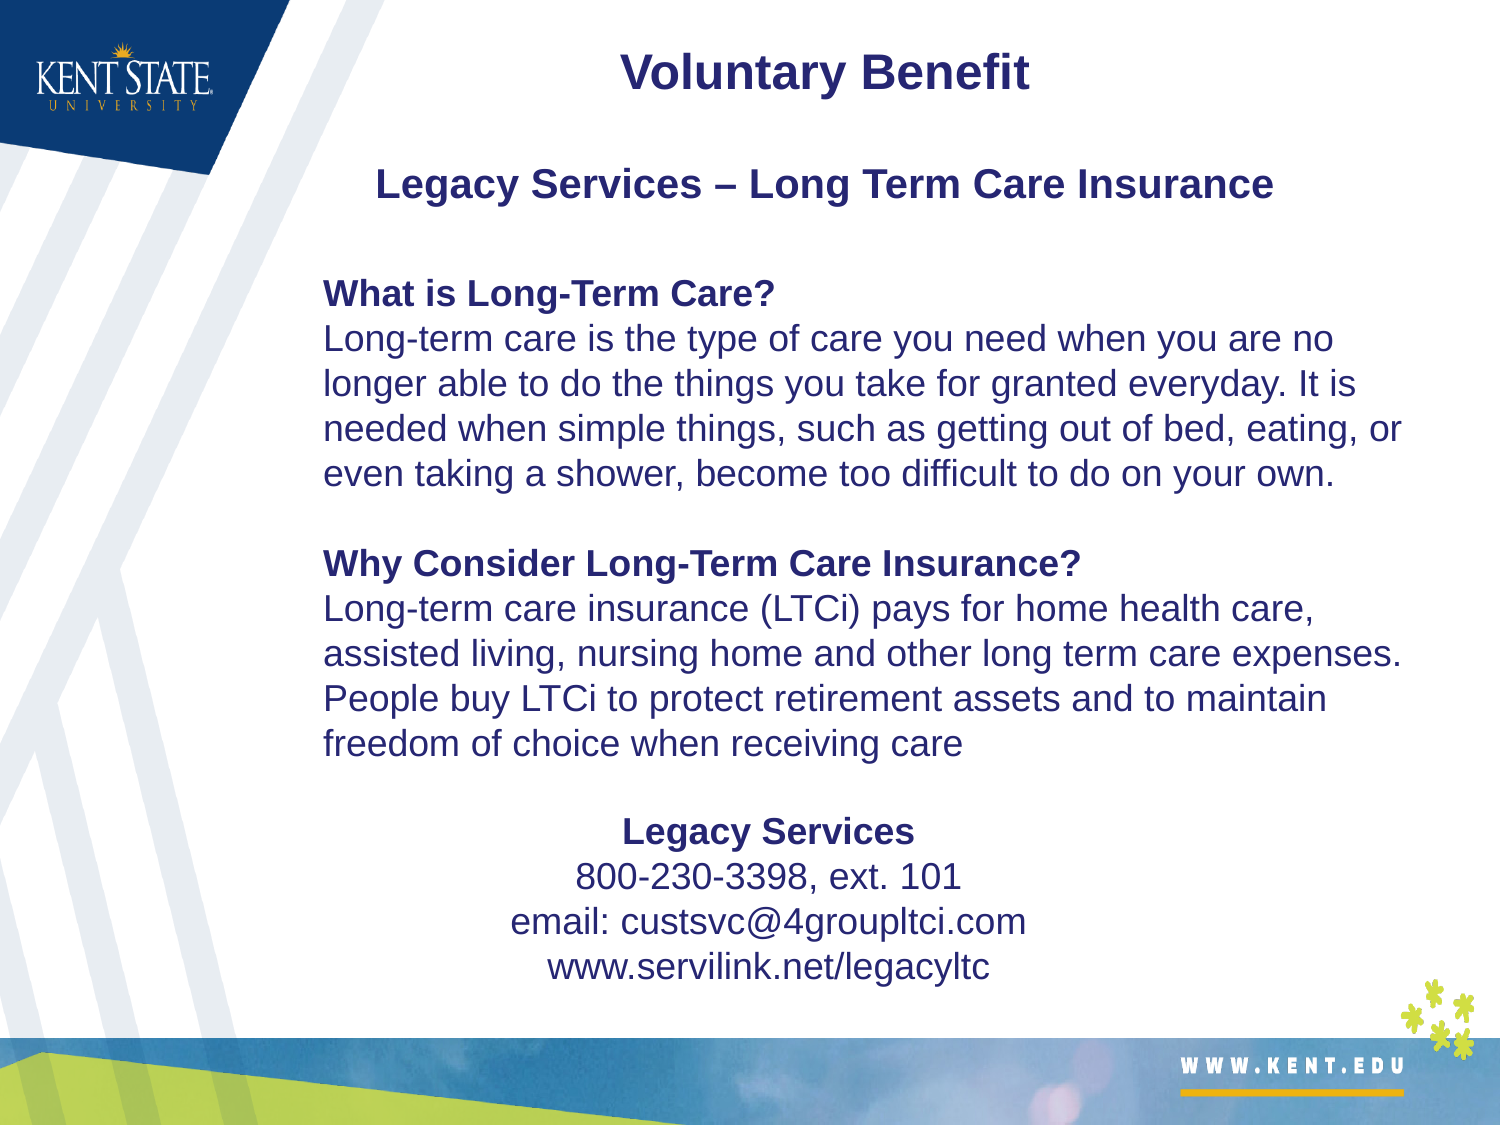

Voluntary Benefit
Legacy Services – Long Term Care Insurance
What is Long-Term Care?
Long-term care is the type of care you need when you are no longer able to do the things you take for granted everyday. It is needed when simple things, such as getting out of bed, eating, or even taking a shower, become too difficult to do on your own.

Why Consider Long-Term Care Insurance?
Long-term care insurance (LTCi) pays for home health care, assisted living, nursing home and other long term care expenses. People buy LTCi to protect retirement assets and to maintain freedom of choice when receiving care
Legacy Services
800-230-3398, ext. 101
email: custsvc@4groupltci.com
www.servilink.net/legacyltc